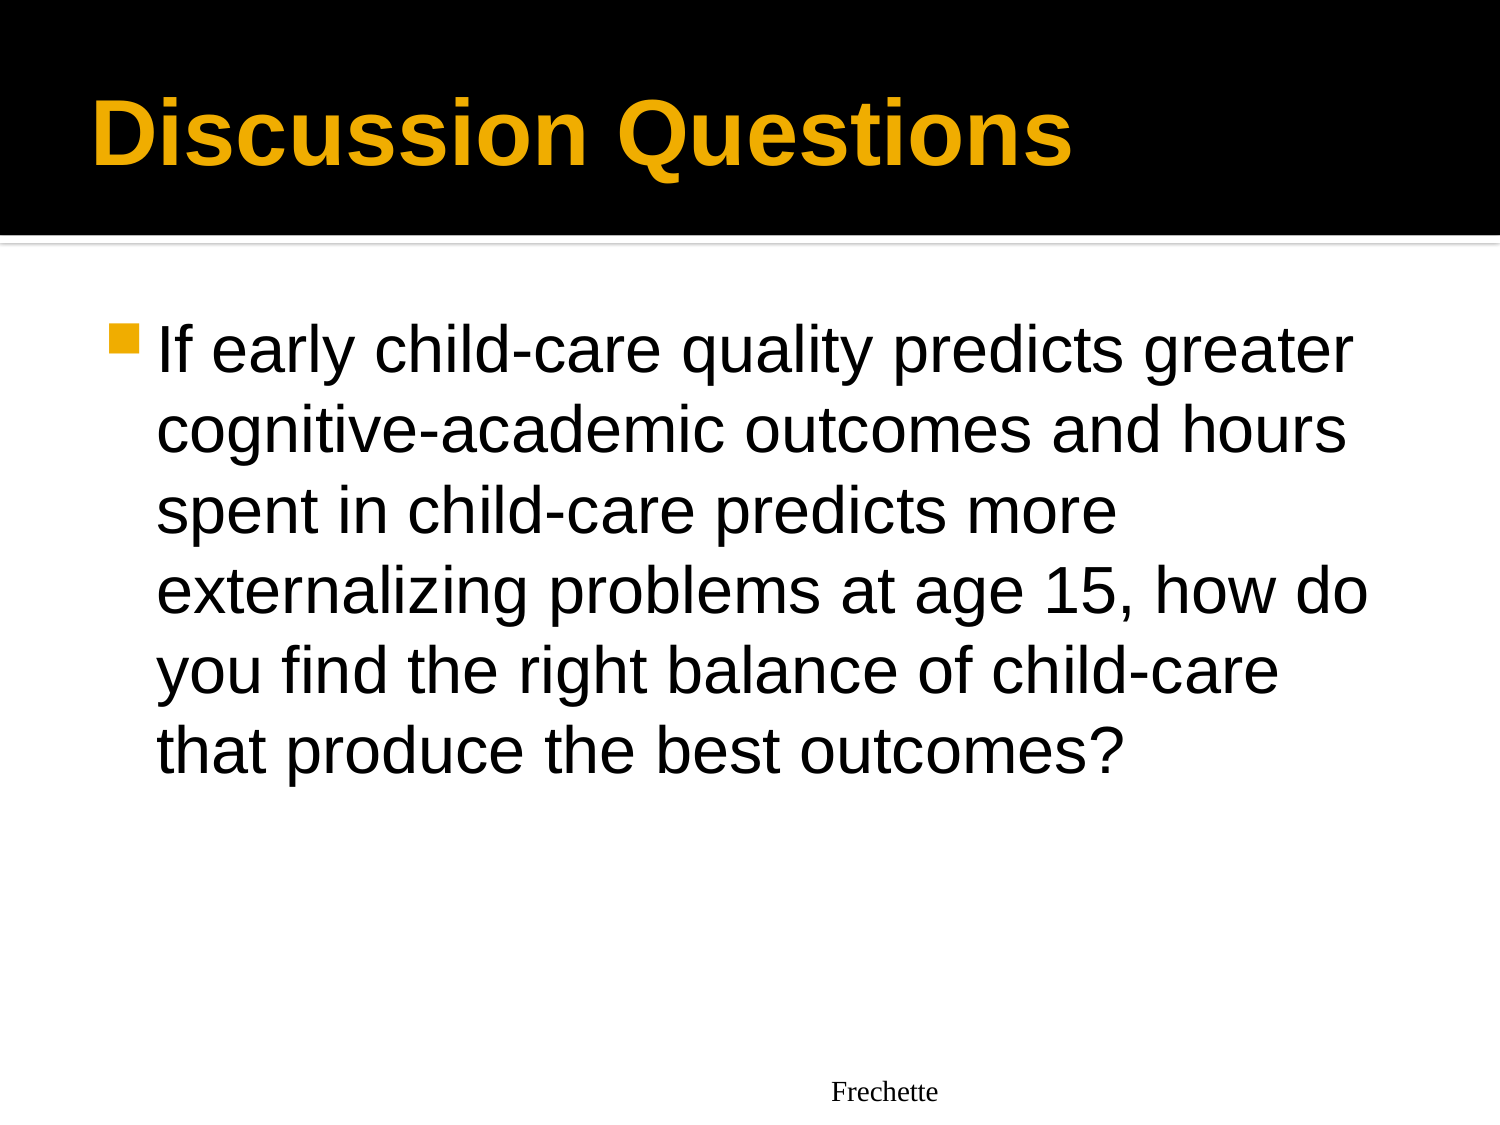

# Discussion Questions
If early child-care quality predicts greater cognitive-academic outcomes and hours spent in child-care predicts more externalizing problems at age 15, how do you find the right balance of child-care that produce the best outcomes?
Frechette